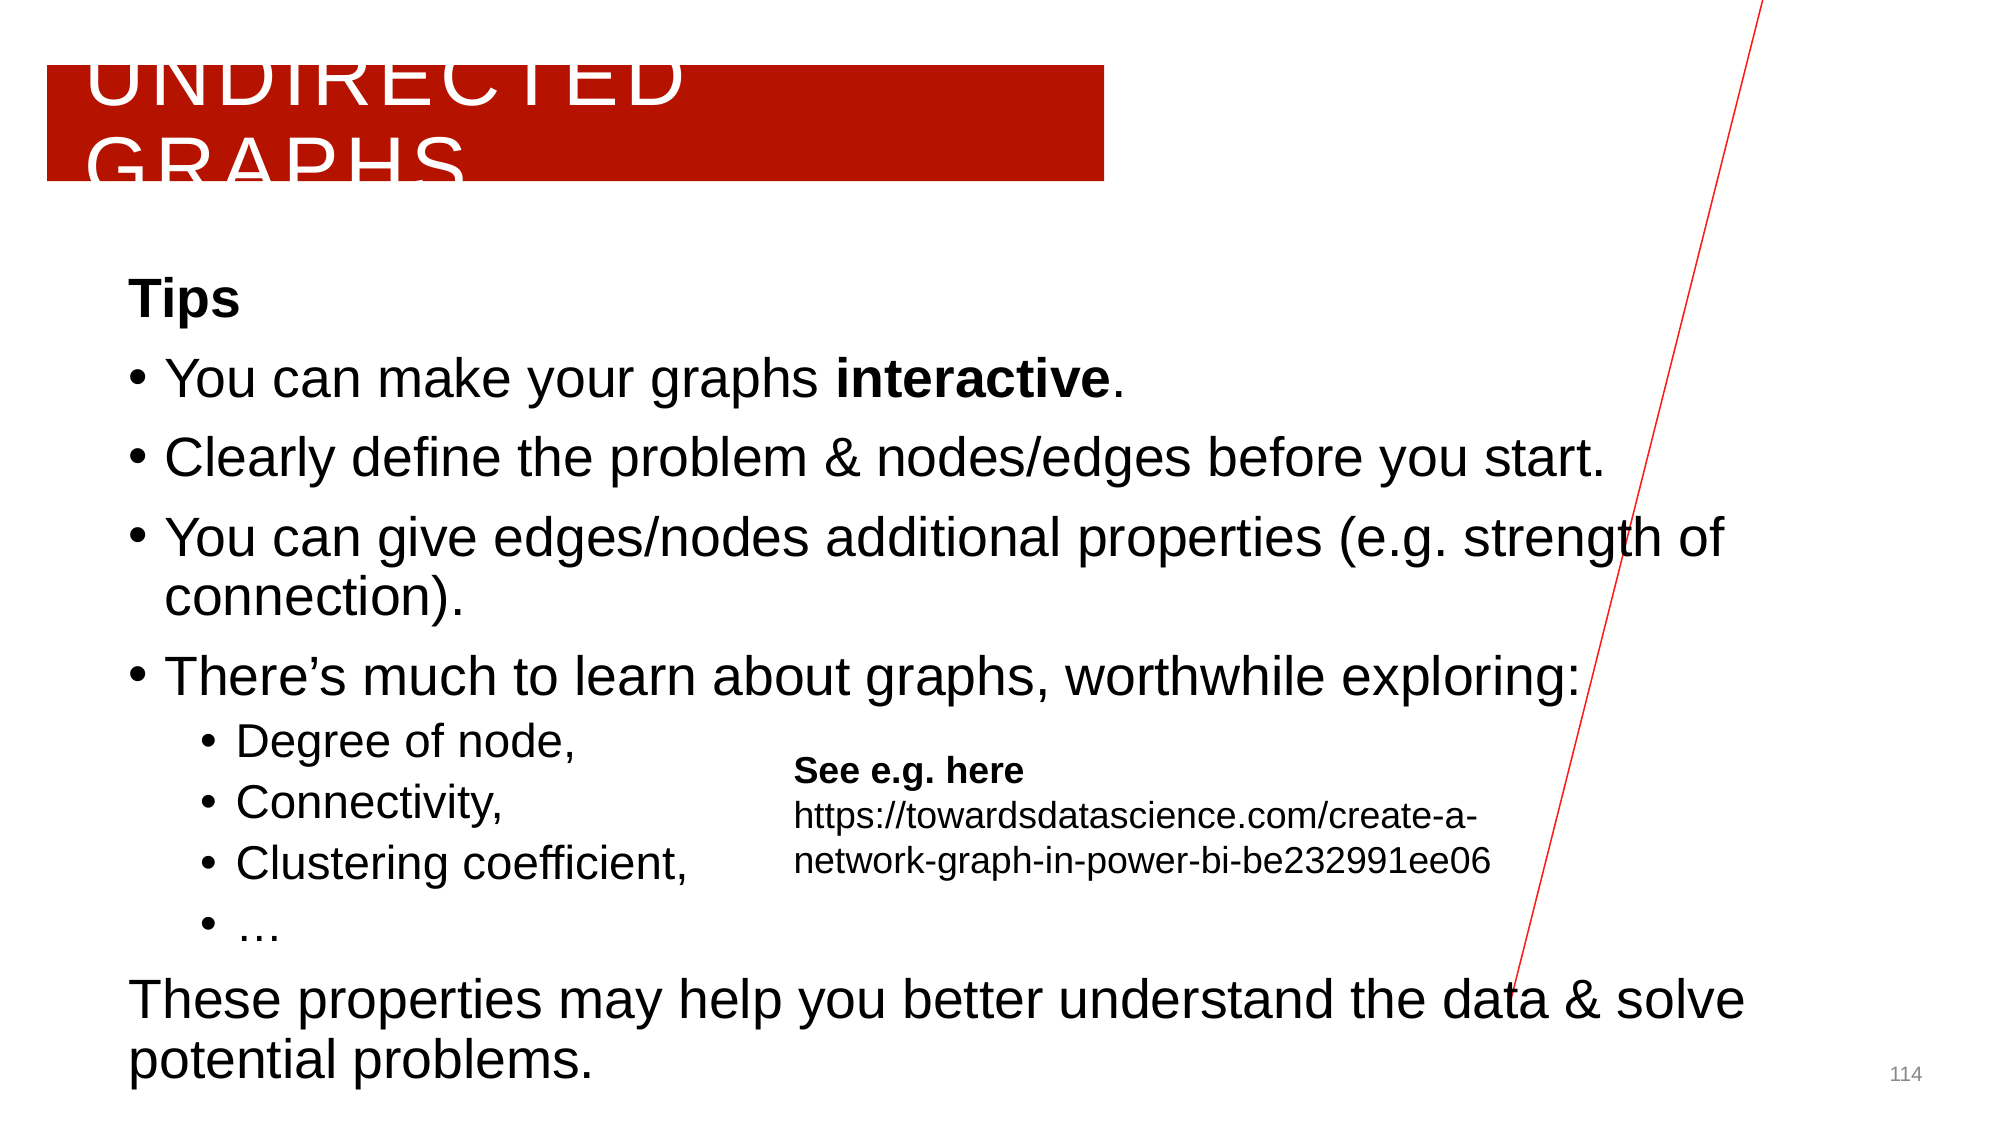

# Undirected graphs
Tips
You can make your graphs interactive.
Clearly define the problem & nodes/edges before you start.
You can give edges/nodes additional properties (e.g. strength of connection).
There’s much to learn about graphs, worthwhile exploring:
Degree of node,
Connectivity,
Clustering coefficient,
…
These properties may help you better understand the data & solve potential problems.
See e.g. here
https://towardsdatascience.com/create-a-network-graph-in-power-bi-be232991ee06
114